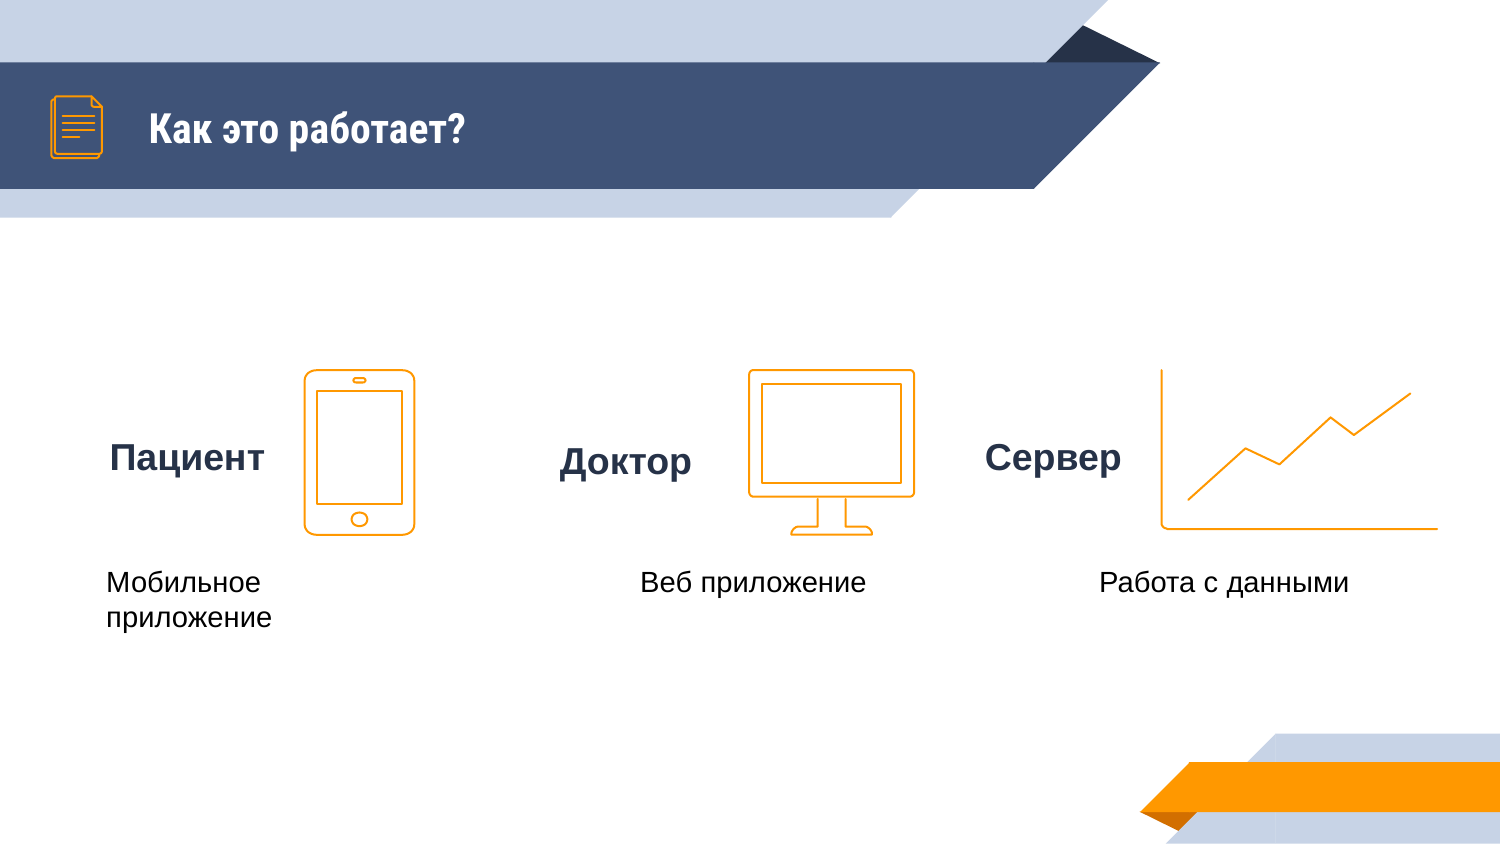

# Как это работает?

Сервер

Пациент

Доктор
Мобильное приложение
Веб приложение
Работа с данными
5